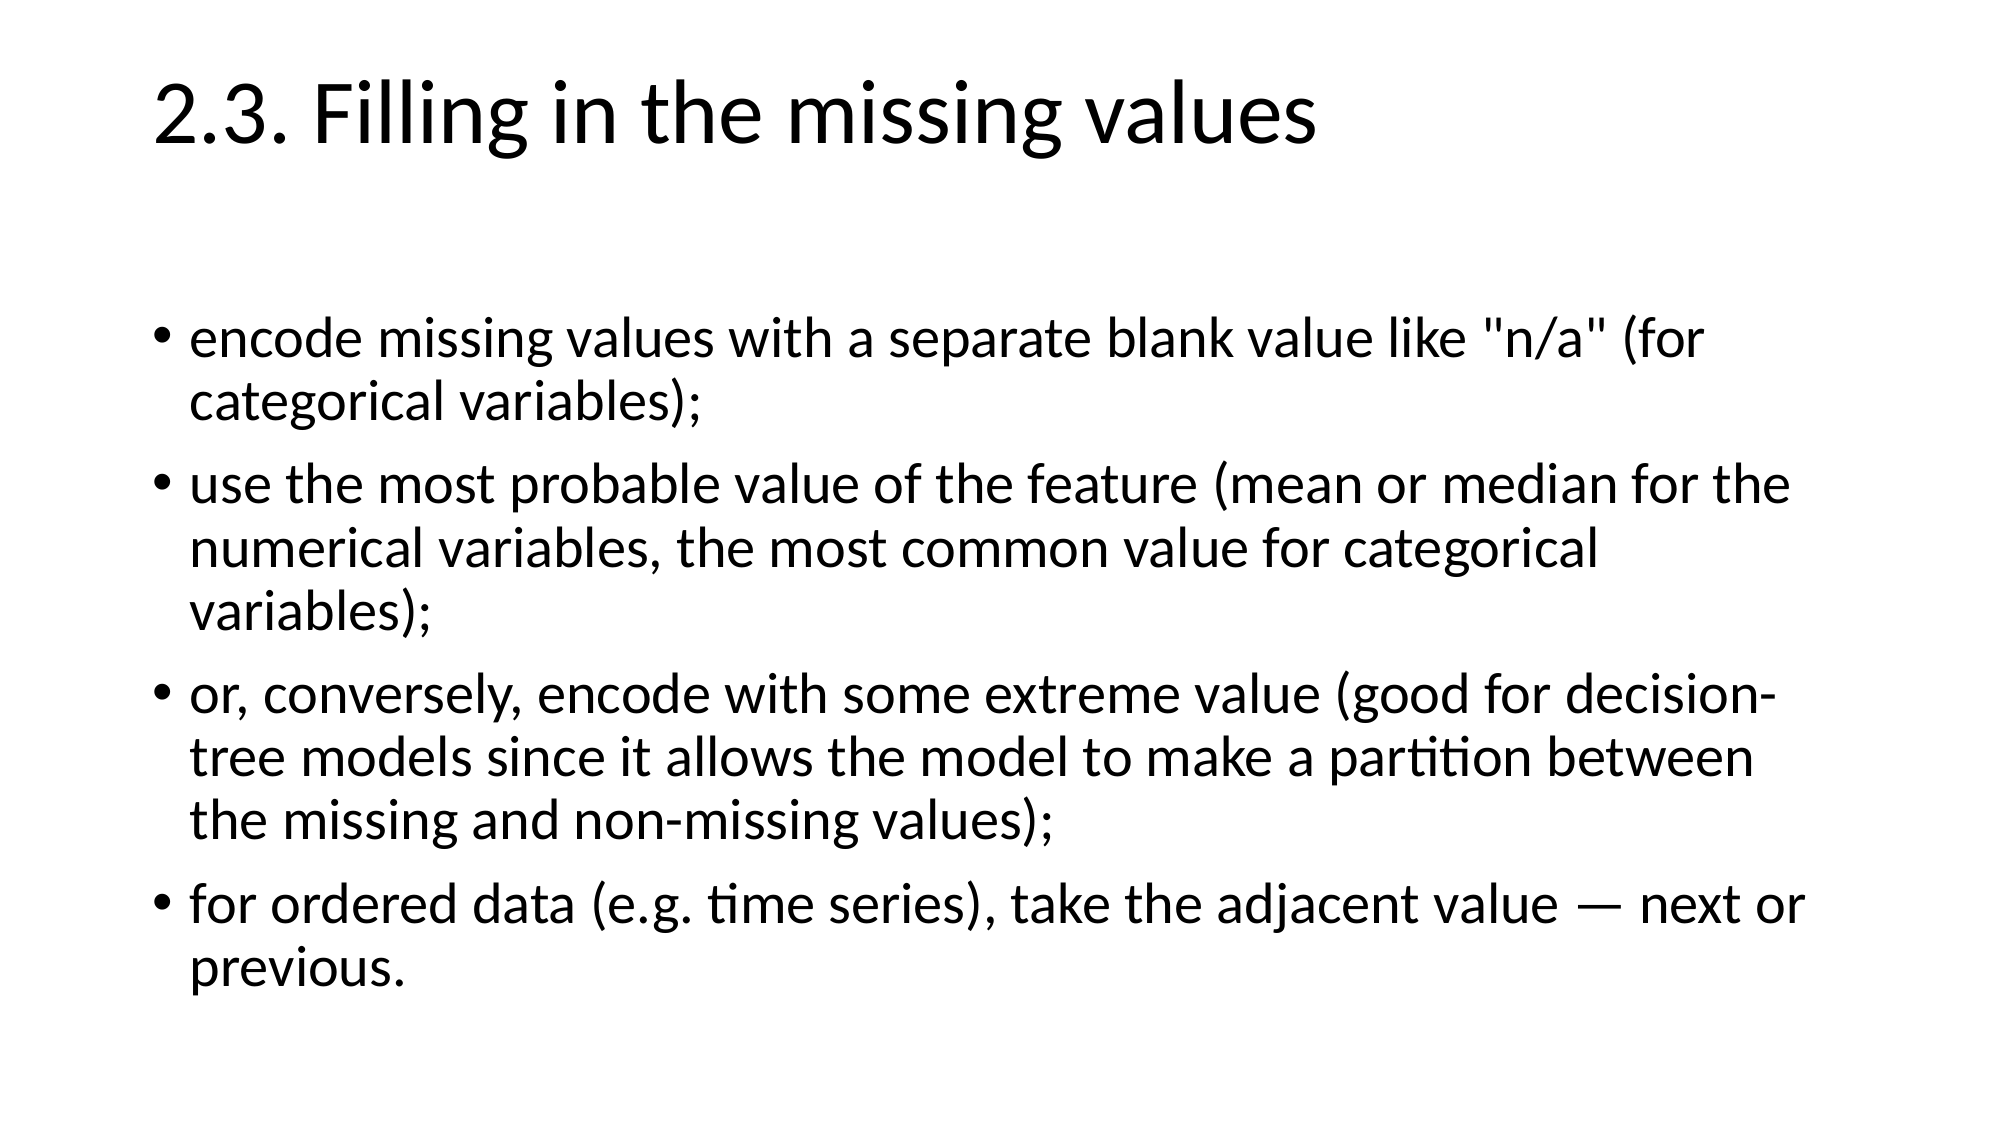

# 2.3. Filling in the missing values
encode missing values with a separate blank value like "n/a" (for categorical variables);
use the most probable value of the feature (mean or median for the numerical variables, the most common value for categorical variables);
or, conversely, encode with some extreme value (good for decision-tree models since it allows the model to make a partition between the missing and non-missing values);
for ordered data (e.g. time series), take the adjacent value — next or previous.